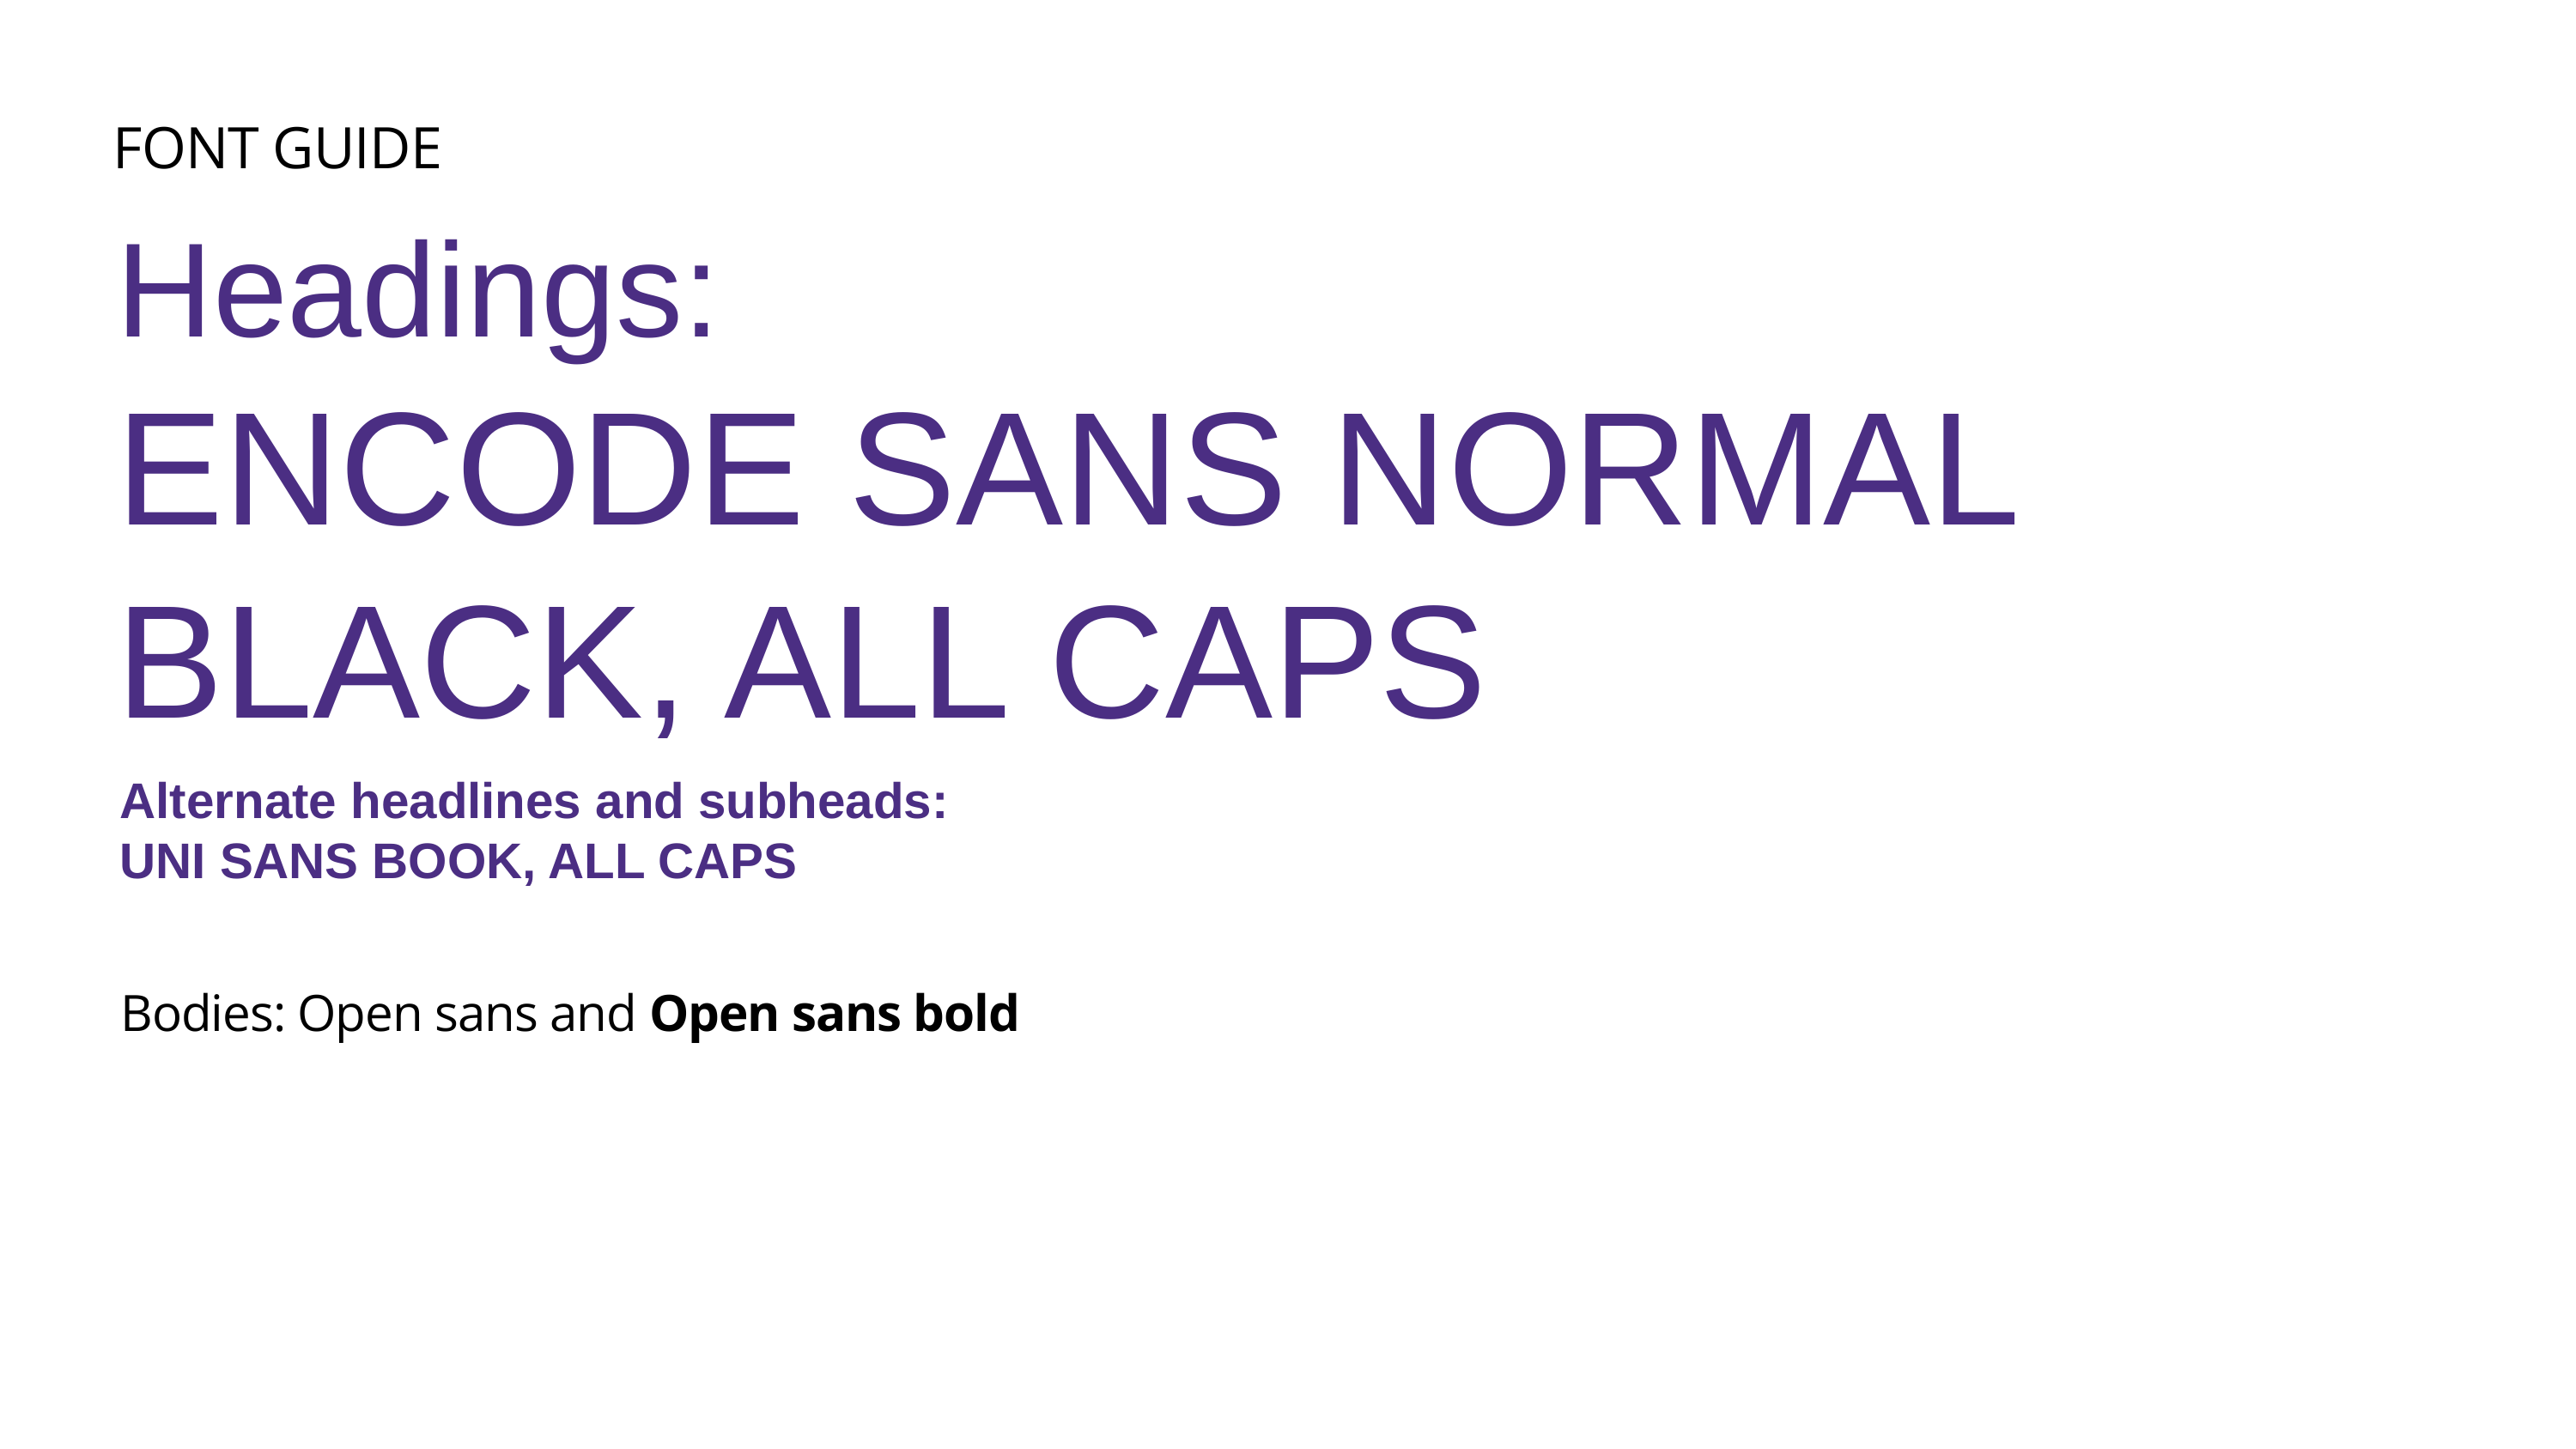

FONT GUIDE
Headings:
ENCODE SANS NORMAL BLACK, ALL CAPS
Alternate headlines and subheads:
UNI SANS BOOK, ALL CAPS
Bodies: Open sans and Open sans bold